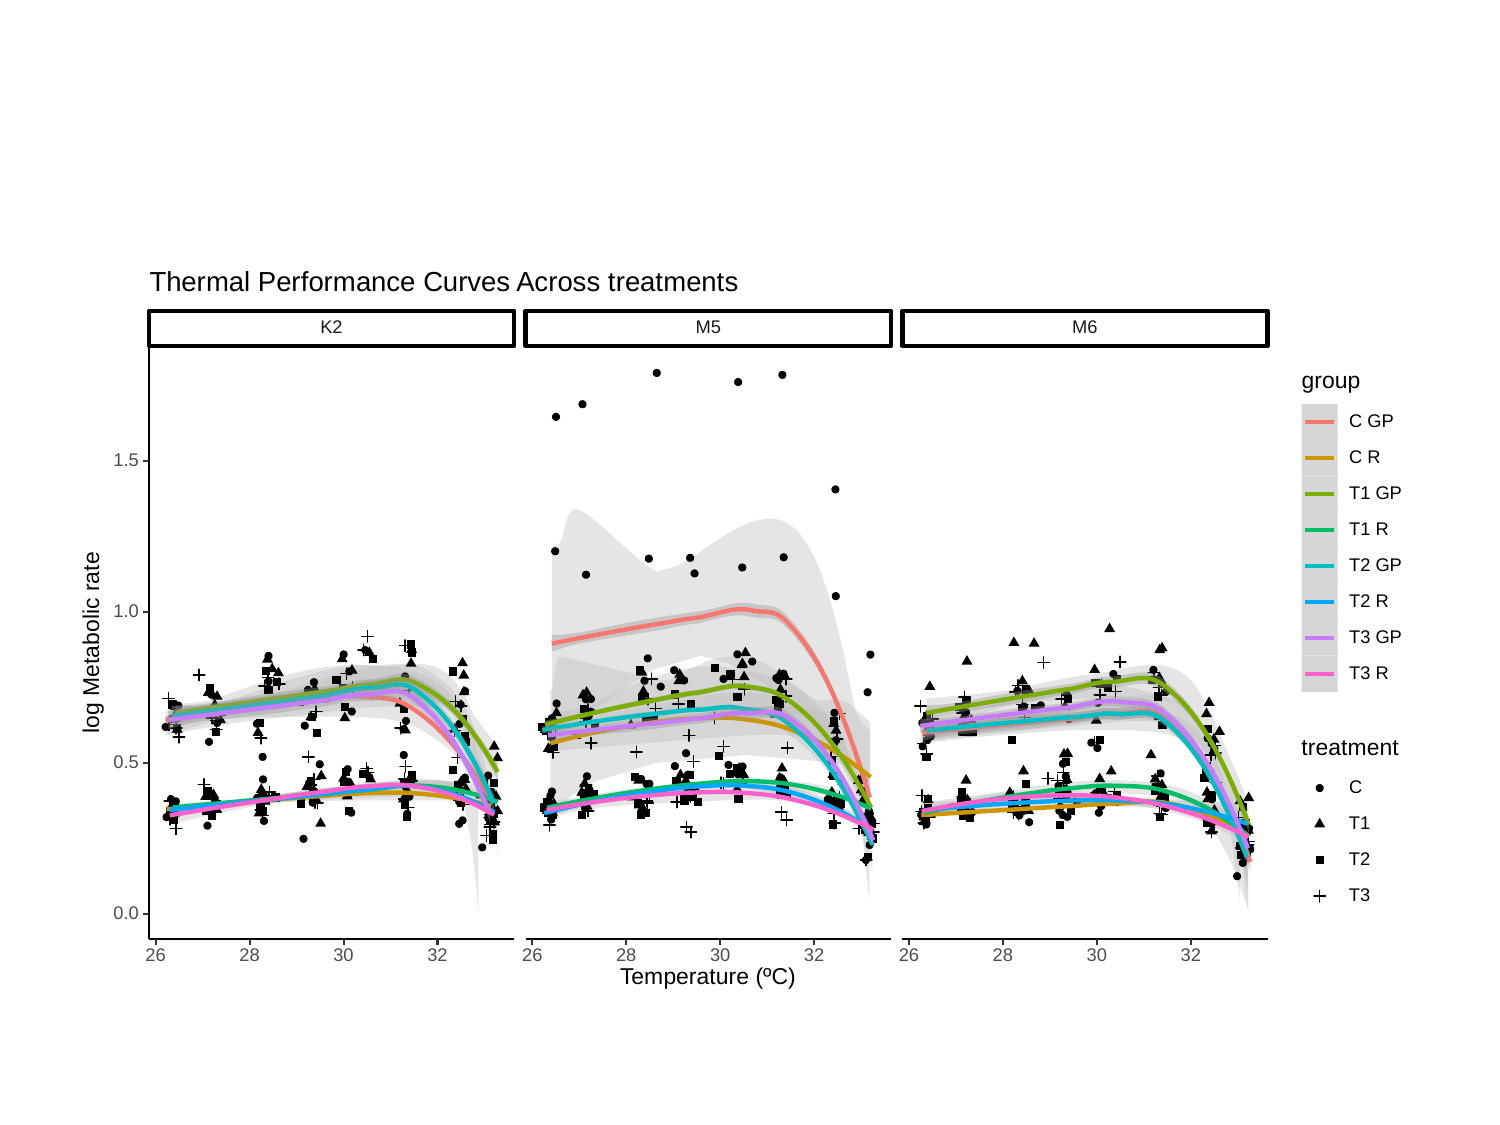

Thermal Performance Curves Across treatments

M6
M5
K2

group

C GP

C R
1.5

T1 GP

T1 R

T2 GP

T2 R

1.0

T3 GP
log Metabolic rate

T3 R

treatment

0.5

C

T1

T2

T3

0.0

30
32
30
32
30
32
26
28
26
28
26
28
Temperature (ºC)